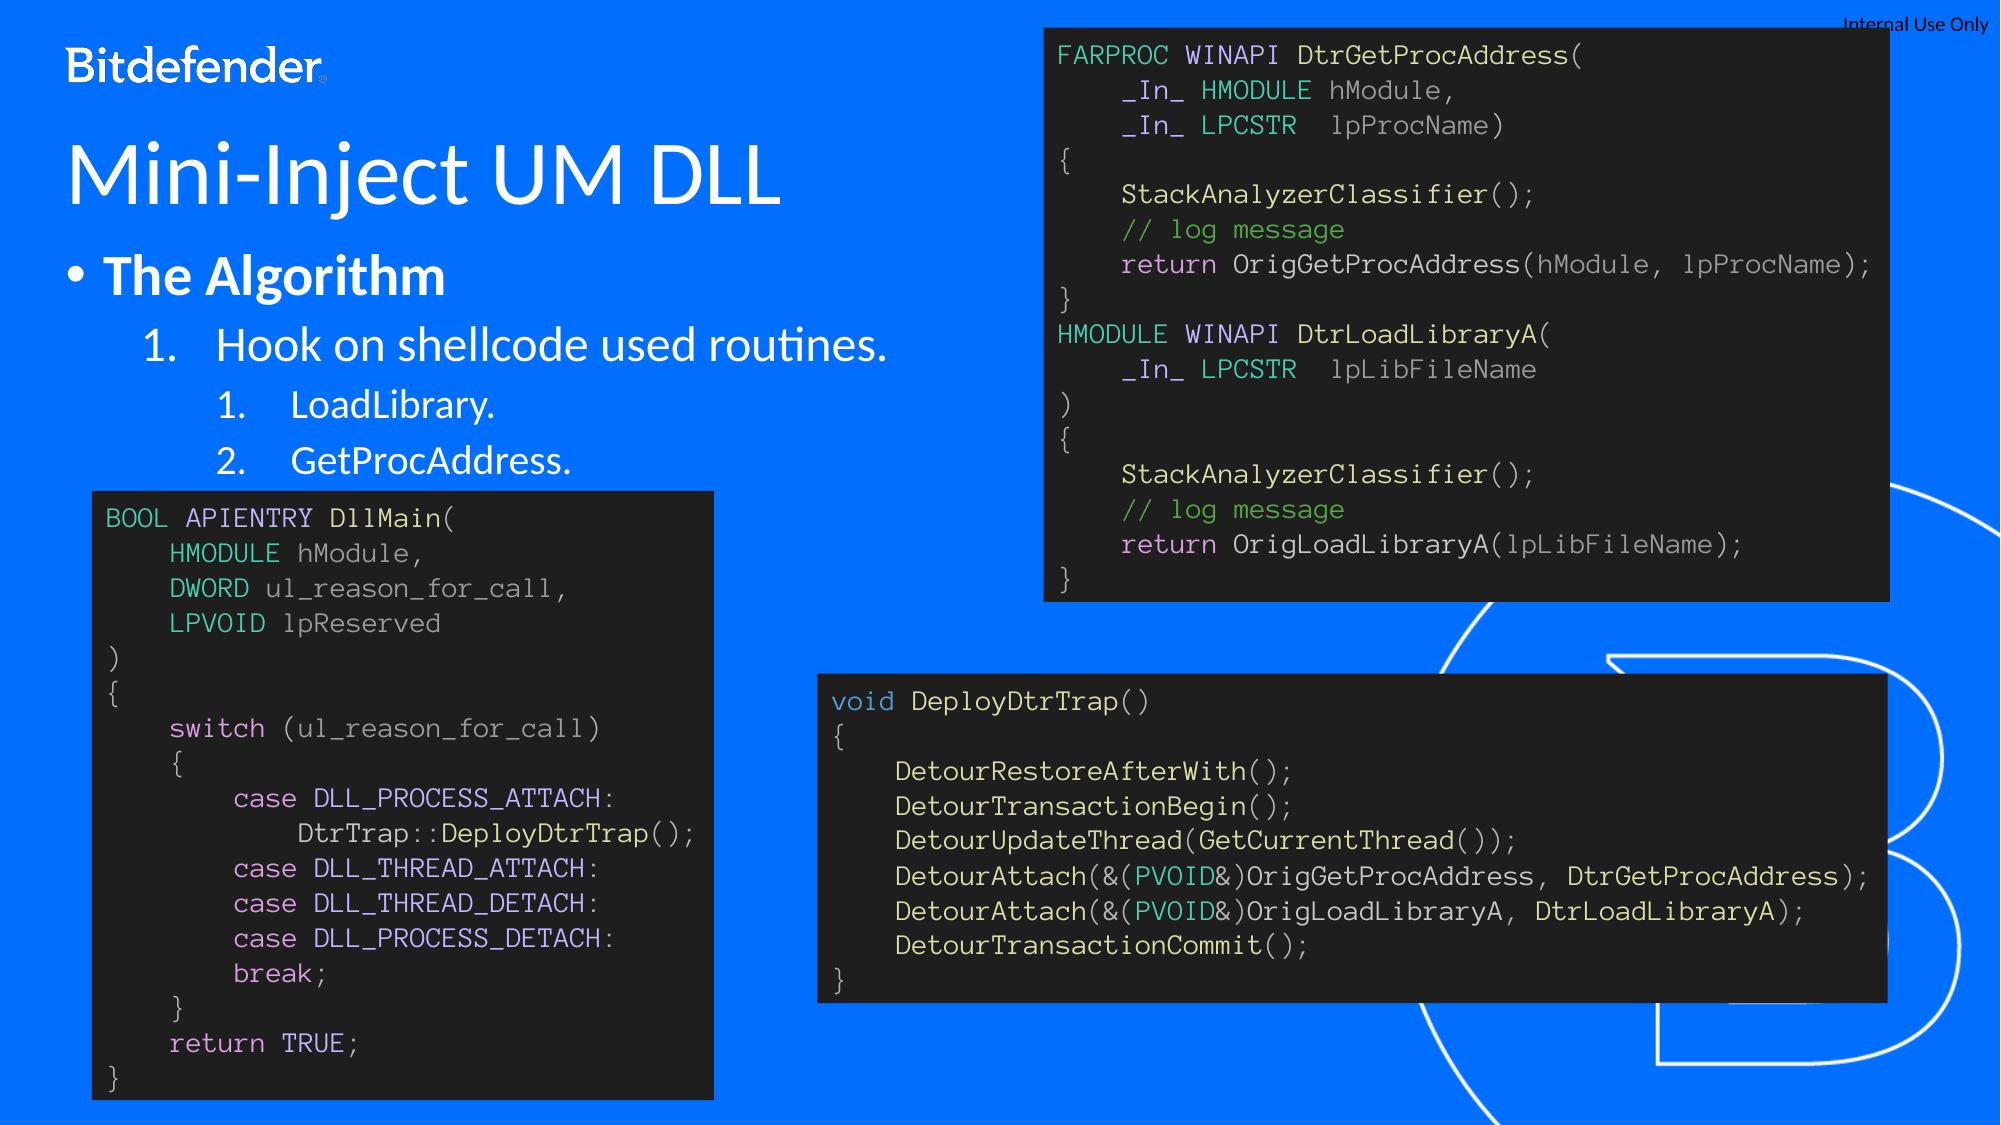

FARPROC WINAPI DtrGetProcAddress(
    _In_ HMODULE hModule,
    _In_ LPCSTR  lpProcName)
{
    StackAnalyzerClassifier();
    // log message
    return OrigGetProcAddress(hModule, lpProcName);
}
HMODULE WINAPI DtrLoadLibraryA(
    _In_ LPCSTR  lpLibFileName
)
{
    StackAnalyzerClassifier();
    // log message
    return OrigLoadLibraryA(lpLibFileName);
}
# Mini-Inject UM DLL
The Algorithm
Hook on shellcode used routines.
LoadLibrary.
GetProcAddress.

BOOL APIENTRY DllMain(
    HMODULE hModule,
    DWORD ul_reason_for_call,
    LPVOID lpReserved
)
{
    switch (ul_reason_for_call)
    {
        case DLL_PROCESS_ATTACH:
            DtrTrap::DeployDtrTrap();
        case DLL_THREAD_ATTACH:
        case DLL_THREAD_DETACH:
        case DLL_PROCESS_DETACH:
        break;
    }
    return TRUE;
}
void DeployDtrTrap()
{
    DetourRestoreAfterWith();
    DetourTransactionBegin();
    DetourUpdateThread(GetCurrentThread());
    DetourAttach(&(PVOID&)OrigGetProcAddress, DtrGetProcAddress);
    DetourAttach(&(PVOID&)OrigLoadLibraryA, DtrLoadLibraryA);
    DetourTransactionCommit();
}